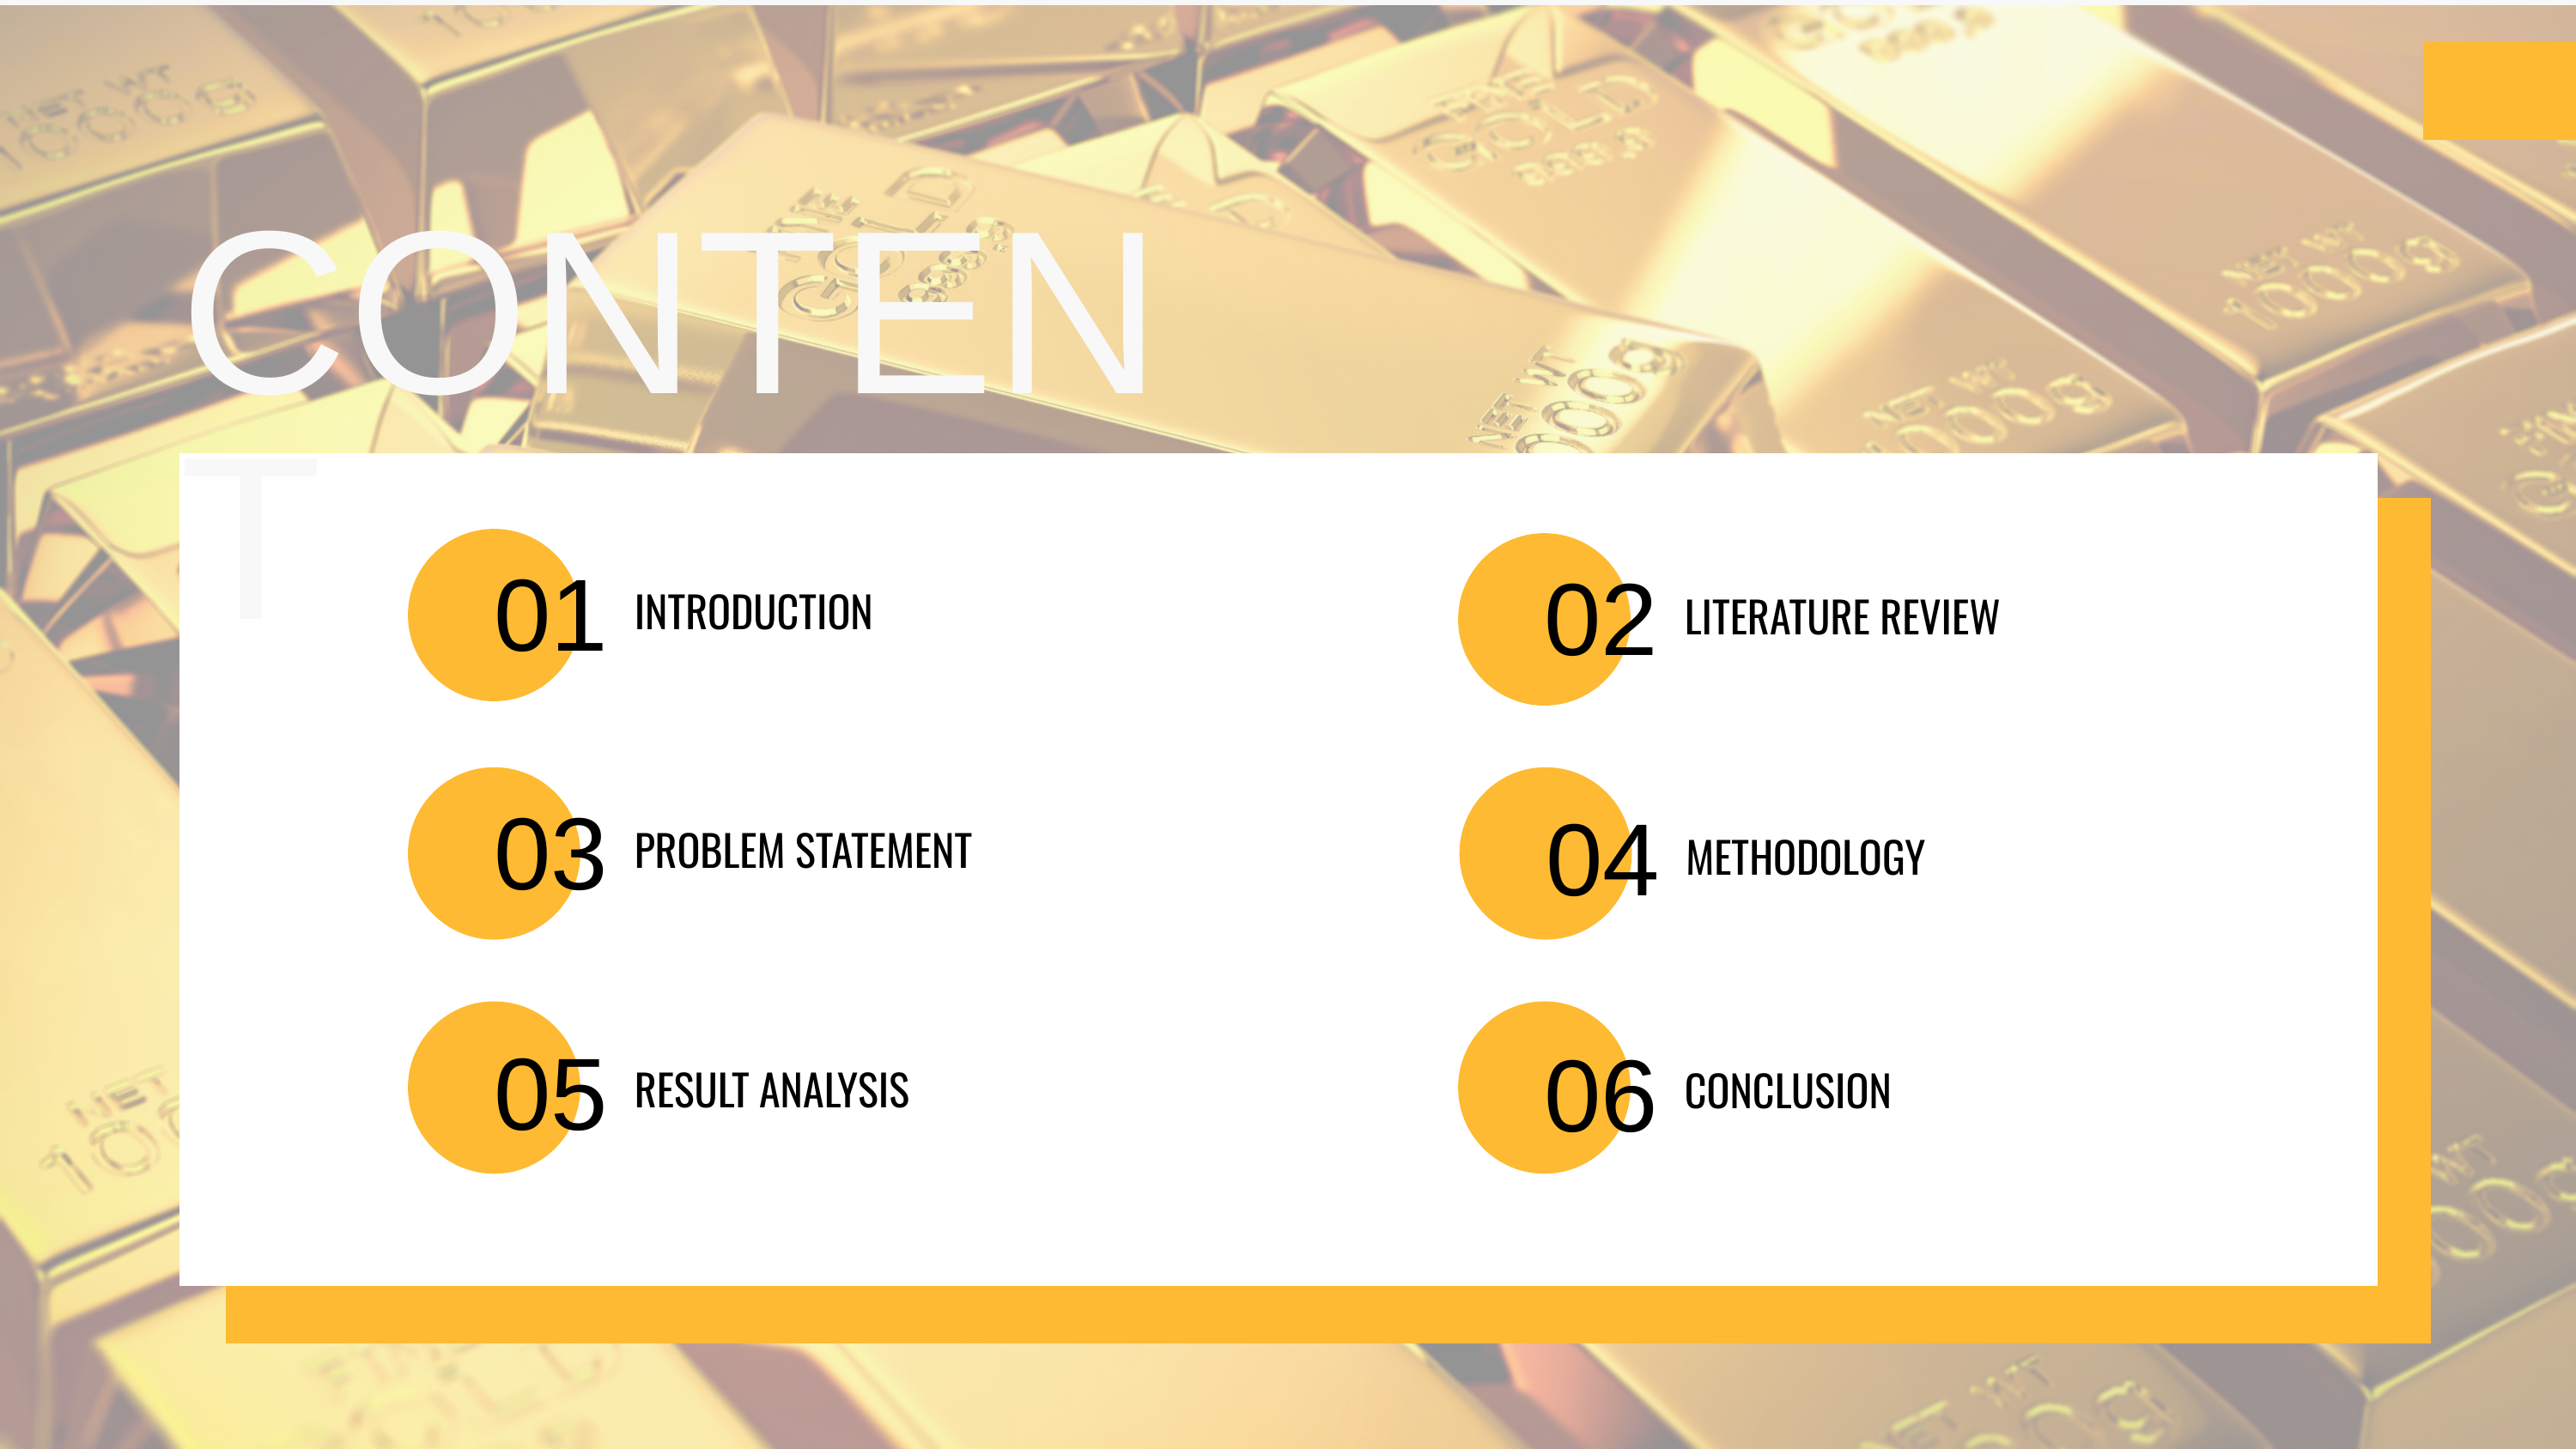

CONTENT

02
LITERATURE REVIEW
01
INTRODUCTION

03
PROBLEM STATEMENT

04
METHODOLOGY

05
RESULT ANALYSIS

06
CONCLUSION